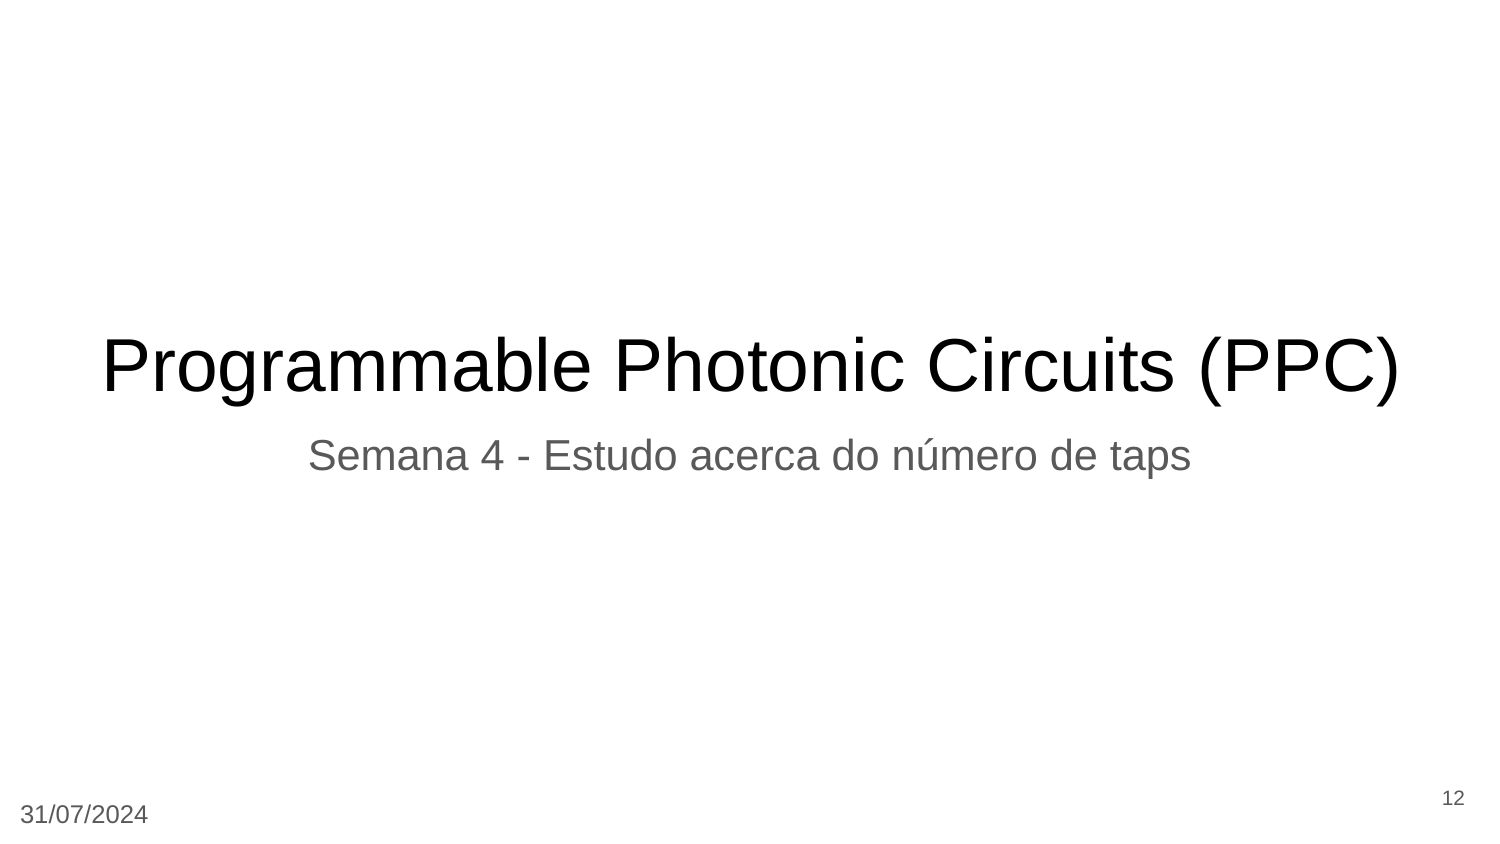

Programmable Photonic Circuits (PPC)
Semana 4 - Estudo acerca do número de taps
12
31/07/2024